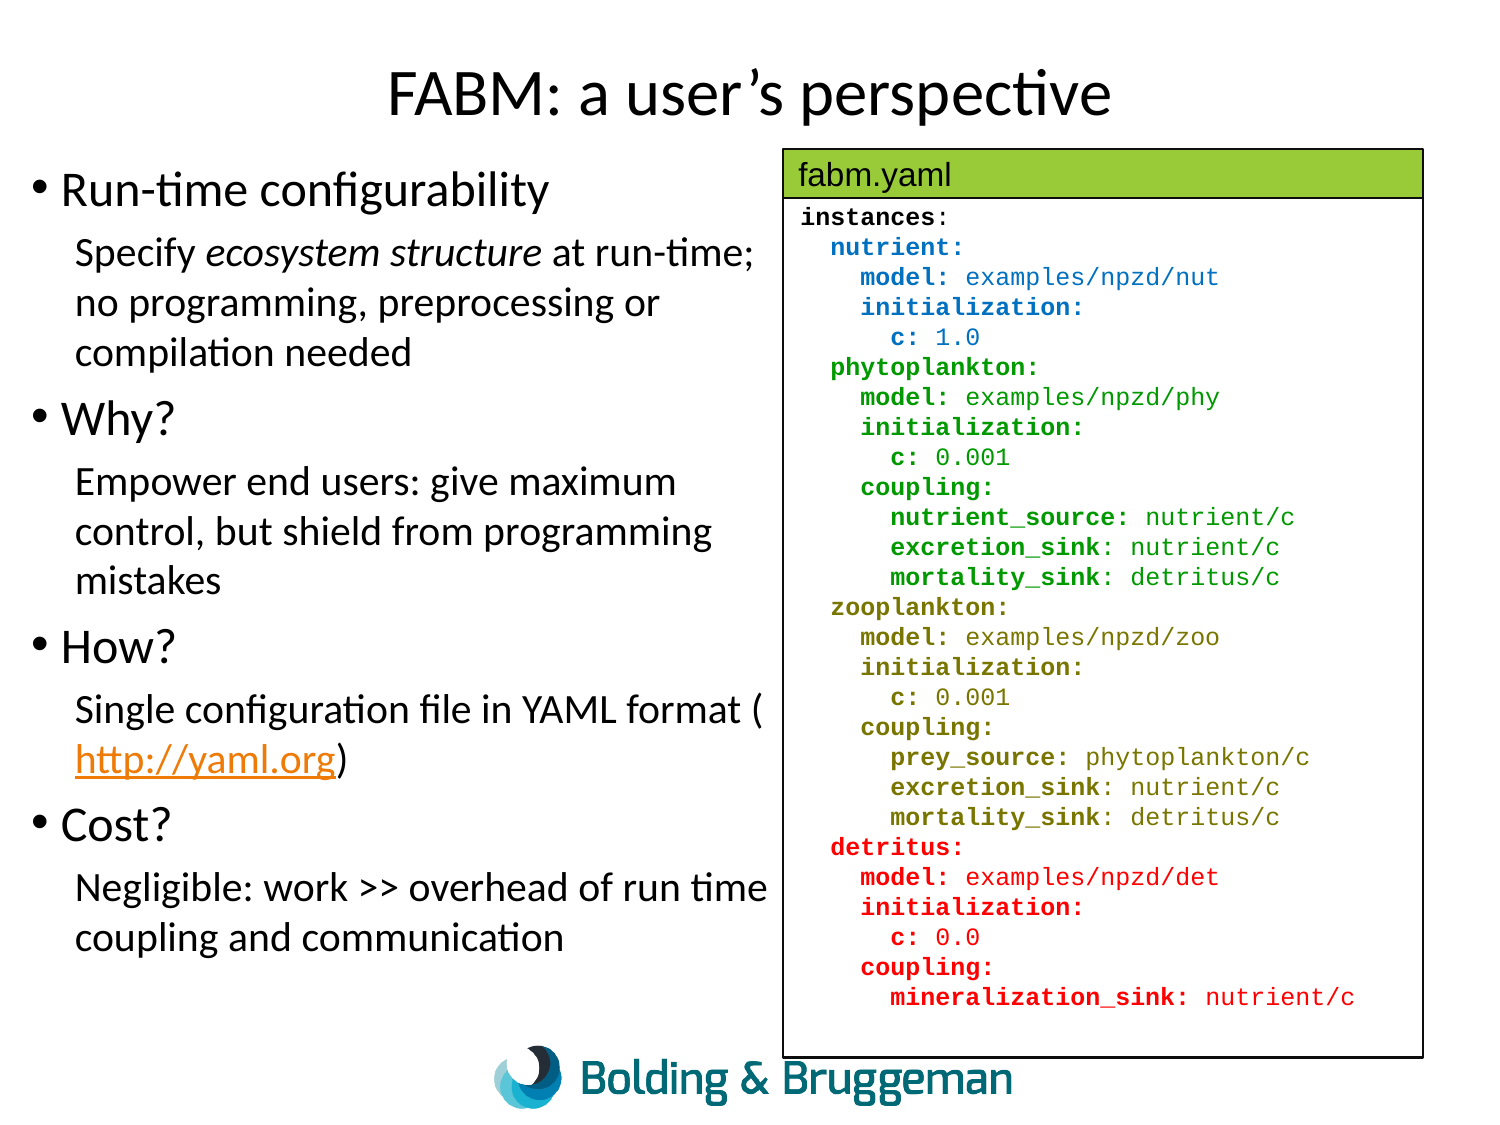

# FABM: a user’s perspective
Run-time configurability
Specify ecosystem structure at run-time; no programming, preprocessing or compilation needed
Why?
Empower end users: give maximum control, but shield from programming mistakes
How?
Single configuration file in YAML format (http://yaml.org)
Cost?
Negligible: work >> overhead of run time coupling and communication

fabm.yaml

instances:
  nutrient:
    model: examples/npzd/nut
    initialization:
      c: 1.0
  phytoplankton:
    model: examples/npzd/phy
    initialization:
      c: 0.001
    coupling:
      nutrient_source: nutrient/c
      excretion_sink: nutrient/c
      mortality_sink: detritus/c
  zooplankton:
    model: examples/npzd/zoo
    initialization:
      c: 0.001
    coupling:
      prey_source: phytoplankton/c
      excretion_sink: nutrient/c
      mortality_sink: detritus/c
  detritus:
    model: examples/npzd/det
    initialization:
      c: 0.0
    coupling:
      mineralization_sink: nutrient/c